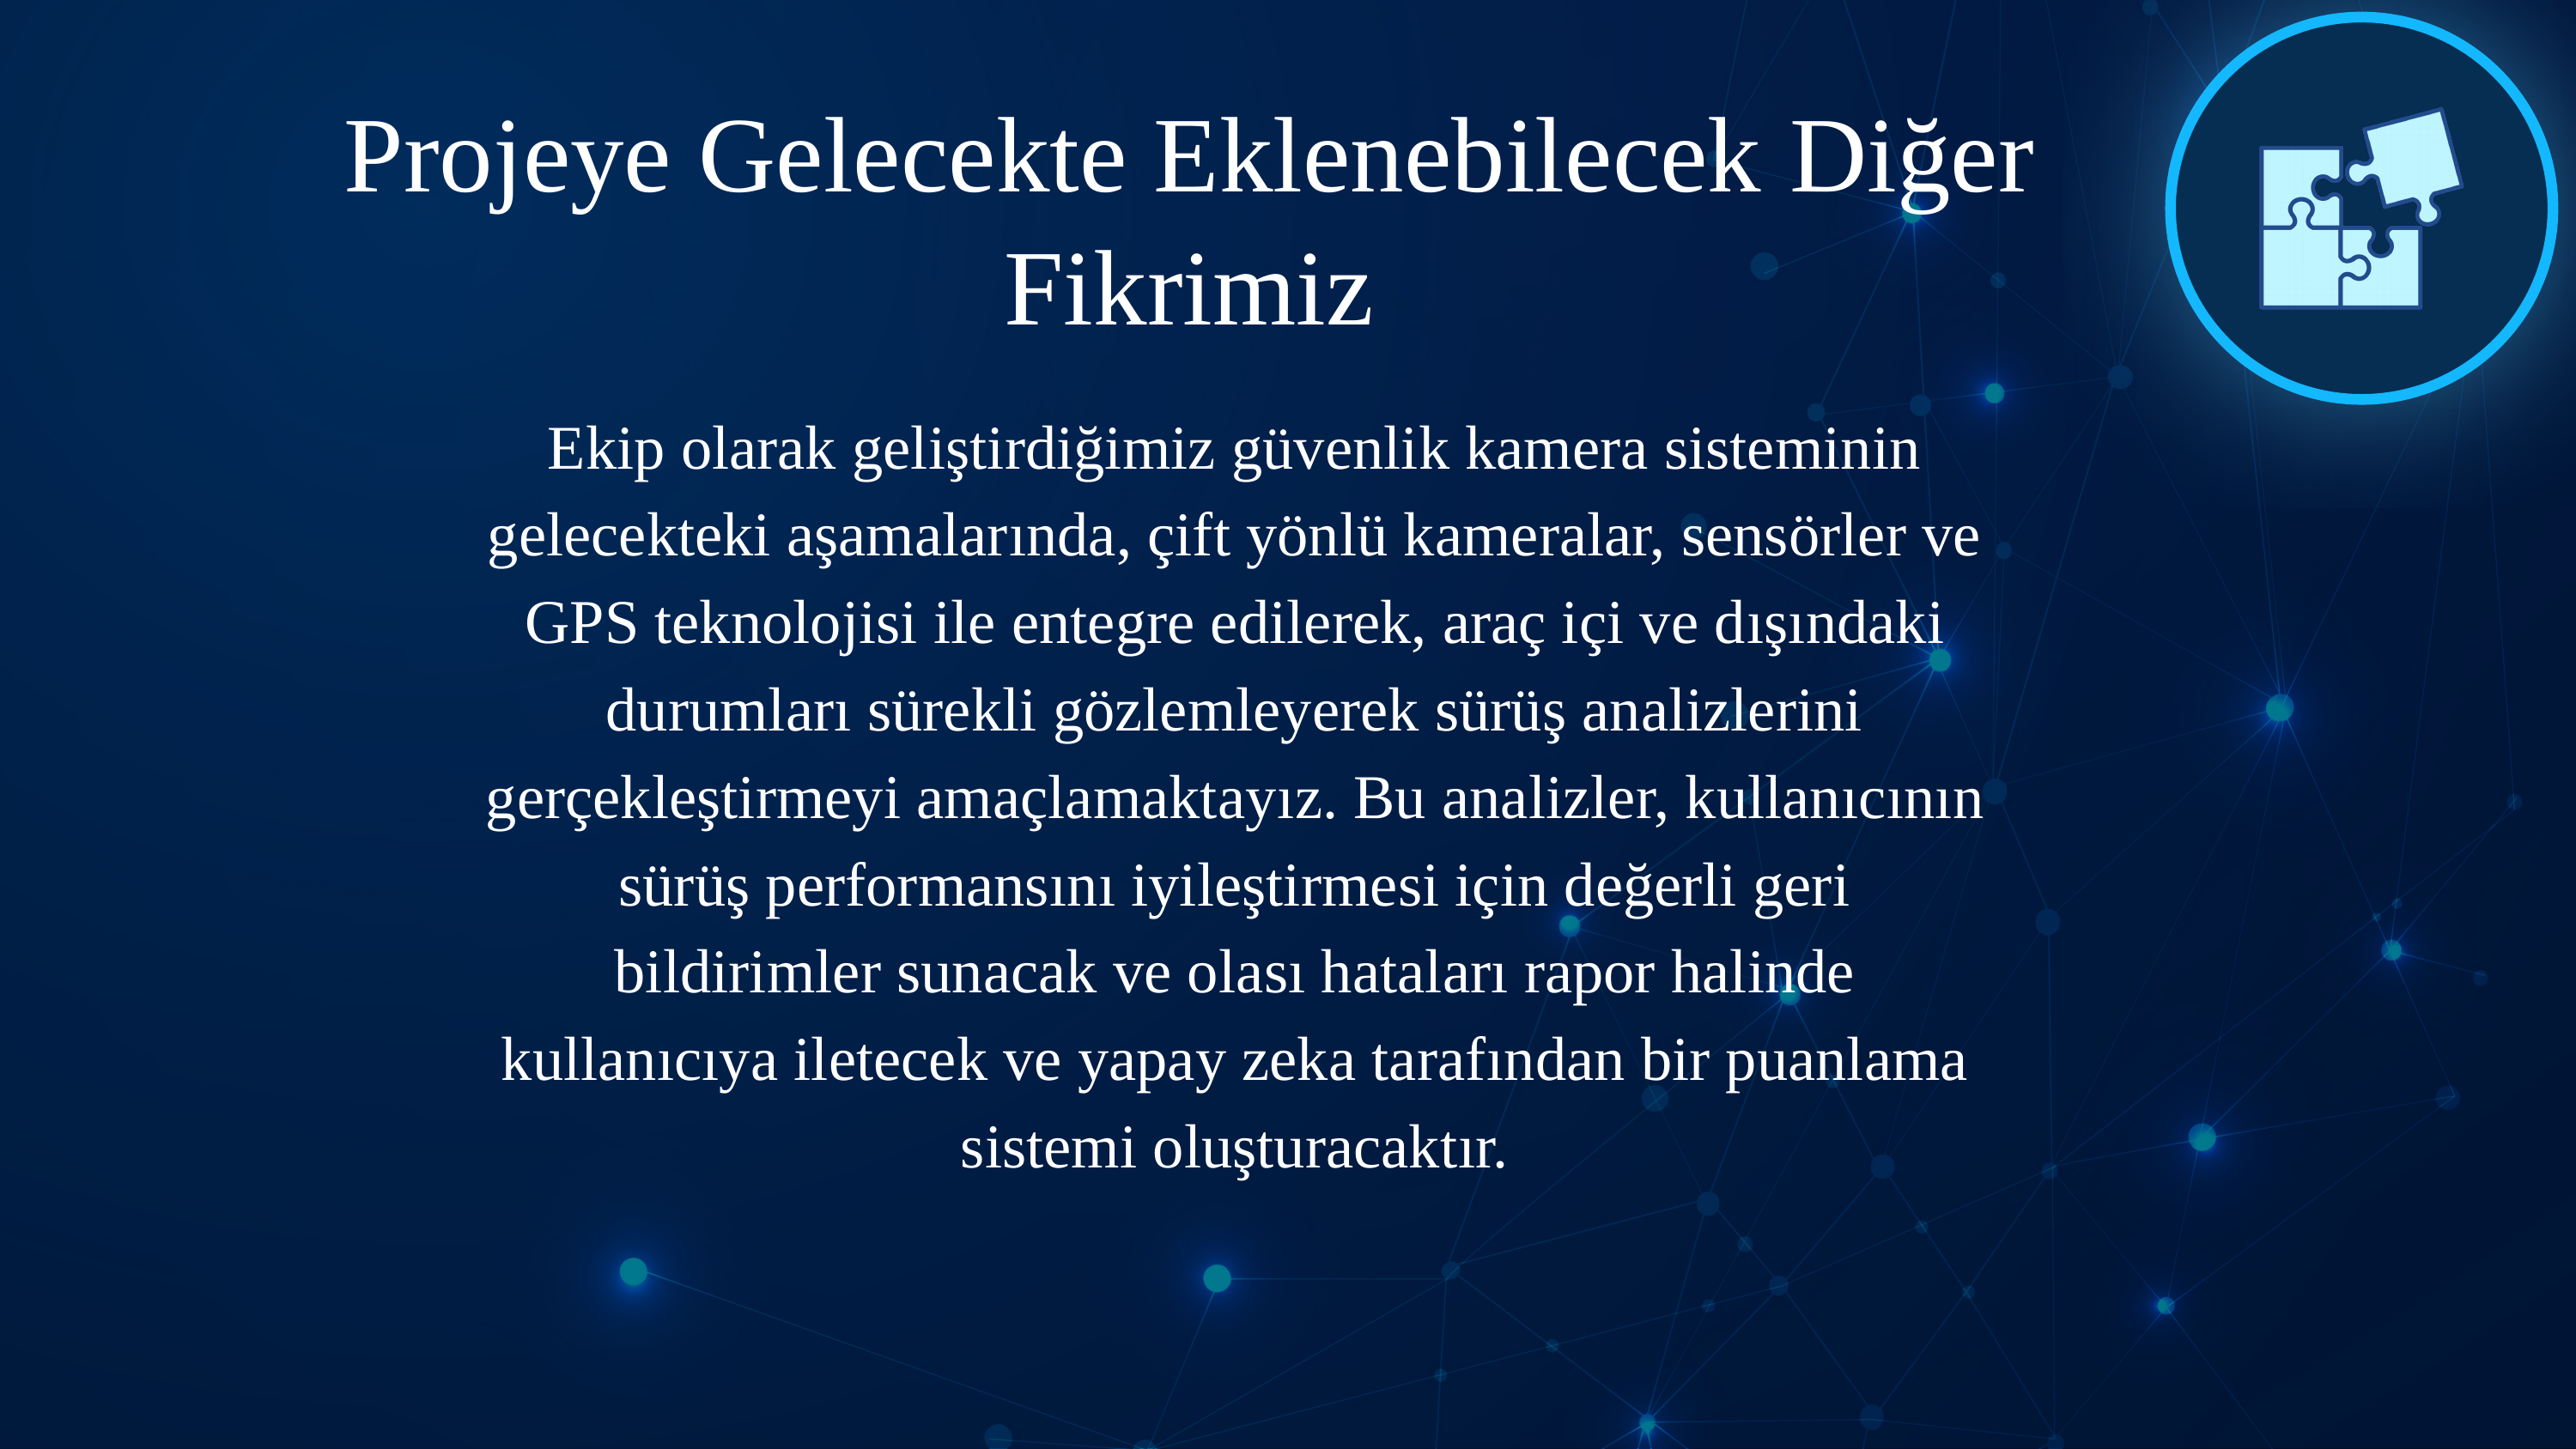

Projeye Gelecekte Eklenebilecek Diğer Fikrimiz
Ekip olarak geliştirdiğimiz güvenlik kamera sisteminin gelecekteki aşamalarında, çift yönlü kameralar, sensörler ve GPS teknolojisi ile entegre edilerek, araç içi ve dışındaki durumları sürekli gözlemleyerek sürüş analizlerini gerçekleştirmeyi amaçlamaktayız. Bu analizler, kullanıcının sürüş performansını iyileştirmesi için değerli geri bildirimler sunacak ve olası hataları rapor halinde kullanıcıya iletecek ve yapay zeka tarafından bir puanlama sistemi oluşturacaktır.